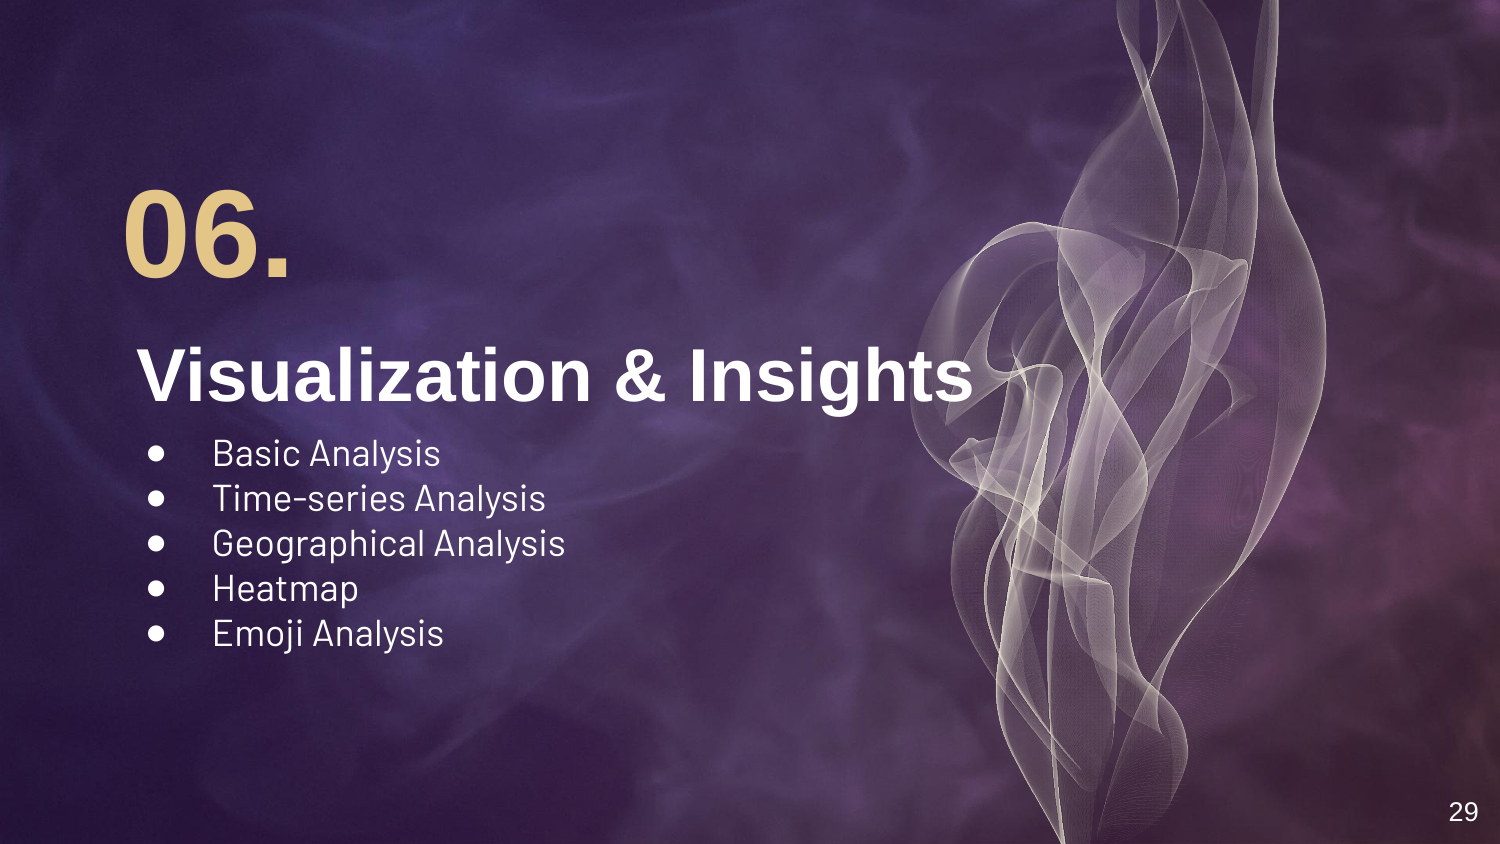

06.
# Visualization & Insights
Basic Analysis
Time-series Analysis
Geographical Analysis
Heatmap
Emoji Analysis
29